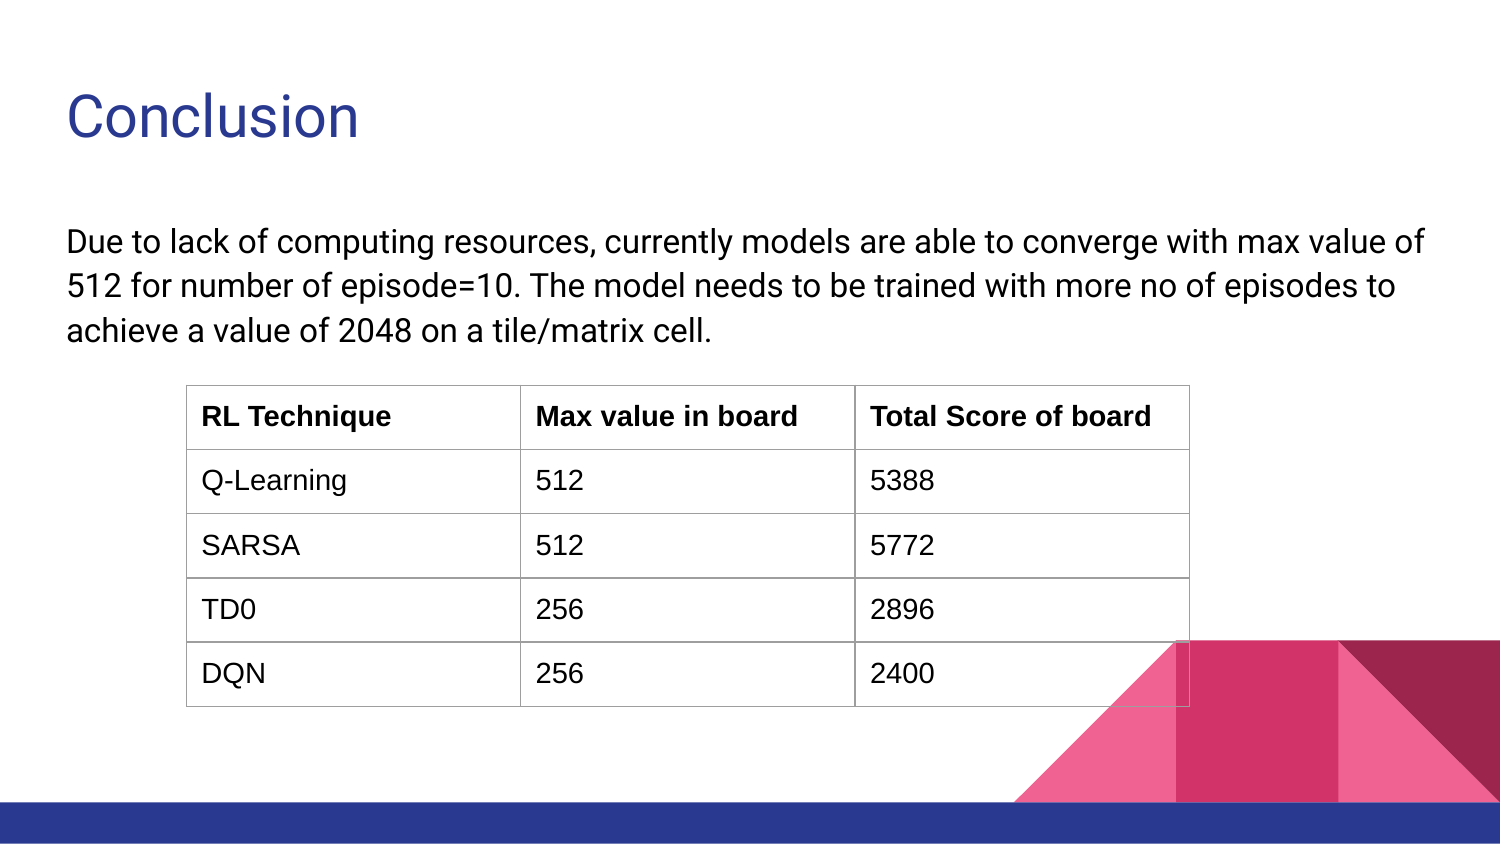

# Conclusion
Due to lack of computing resources, currently models are able to converge with max value of 512 for number of episode=10. The model needs to be trained with more no of episodes to achieve a value of 2048 on a tile/matrix cell.
| RL Technique | Max value in board | Total Score of board |
| --- | --- | --- |
| Q-Learning | 512 | 5388 |
| SARSA | 512 | 5772 |
| TD0 | 256 | 2896 |
| DQN | 256 | 2400 |